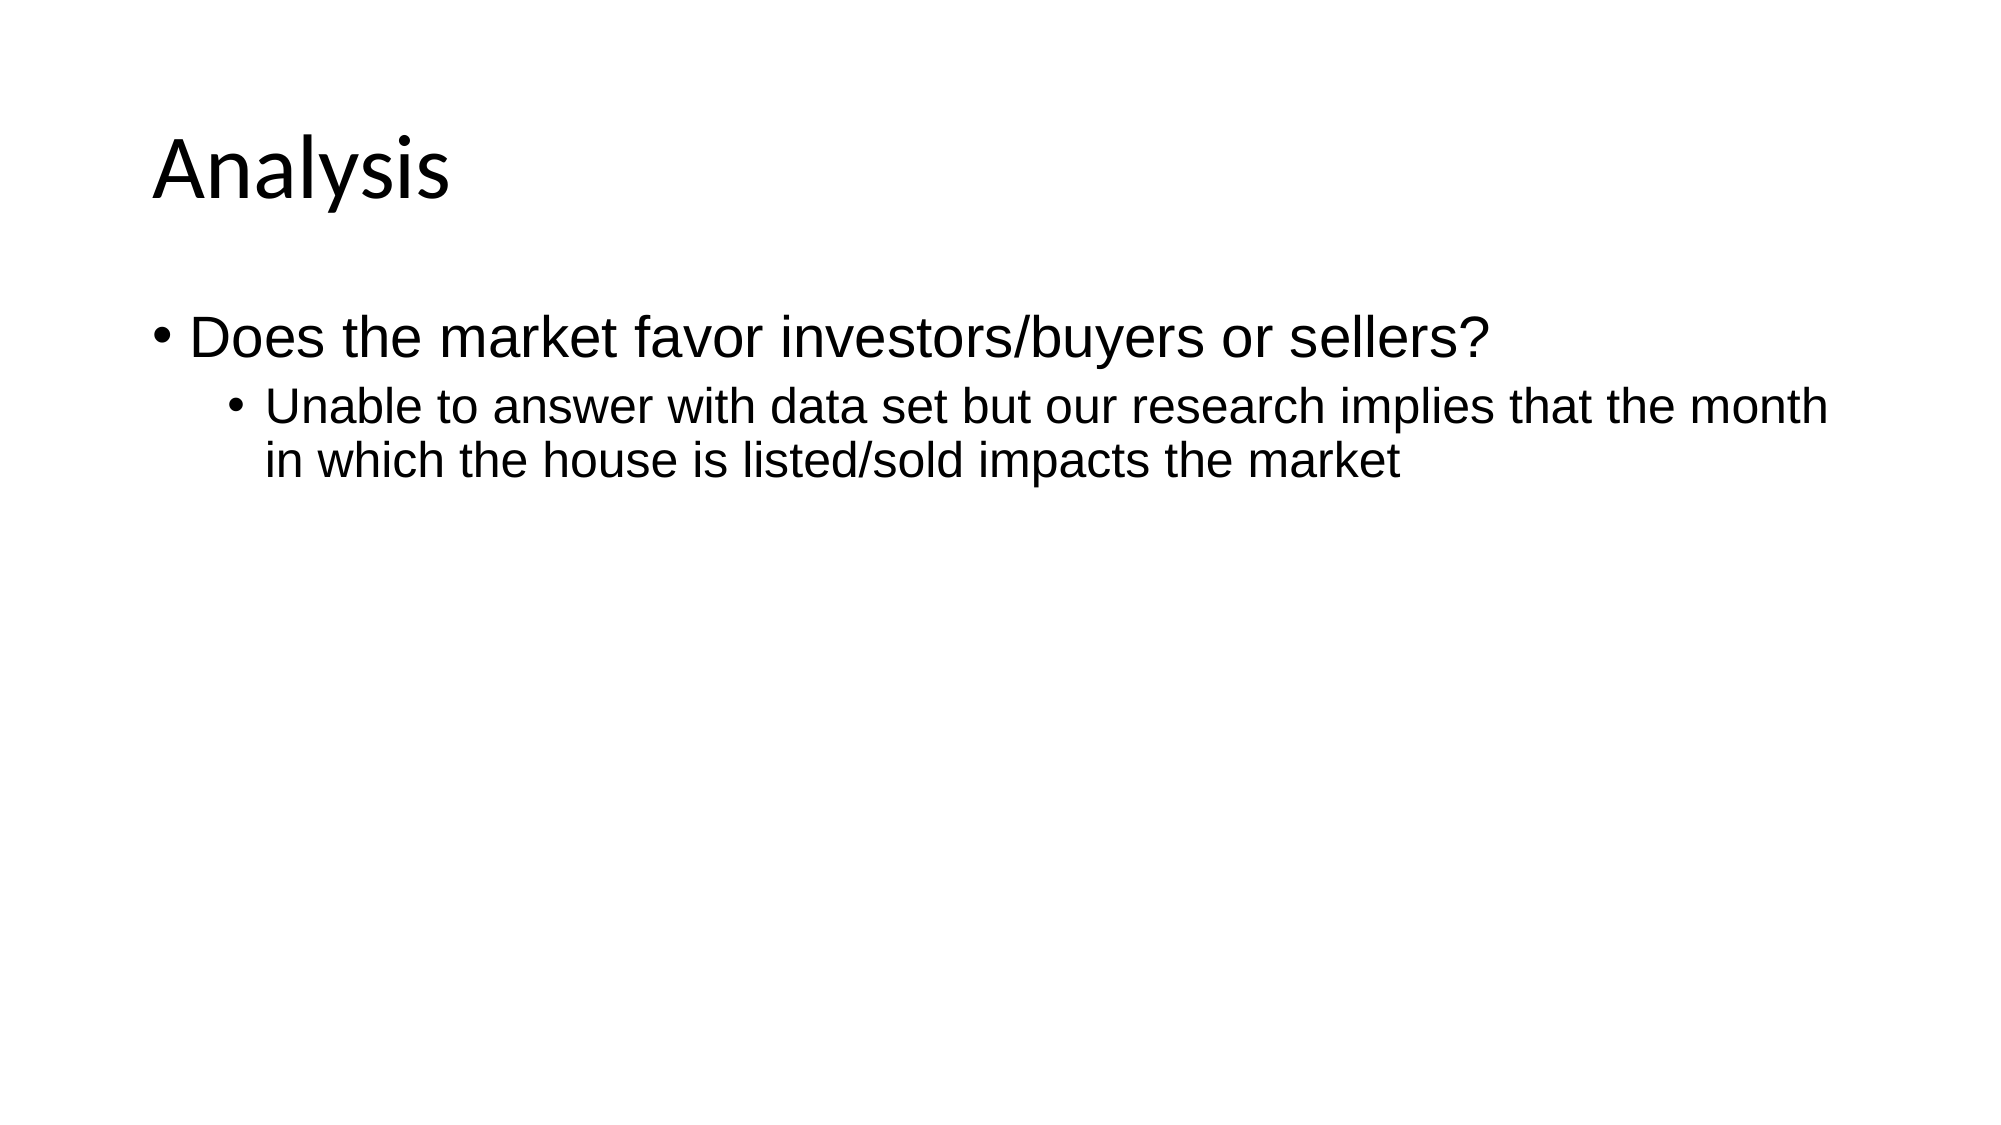

# Analysis
Does the market favor investors/buyers or sellers?
Unable to answer with data set but our research implies that the month in which the house is listed/sold impacts the market